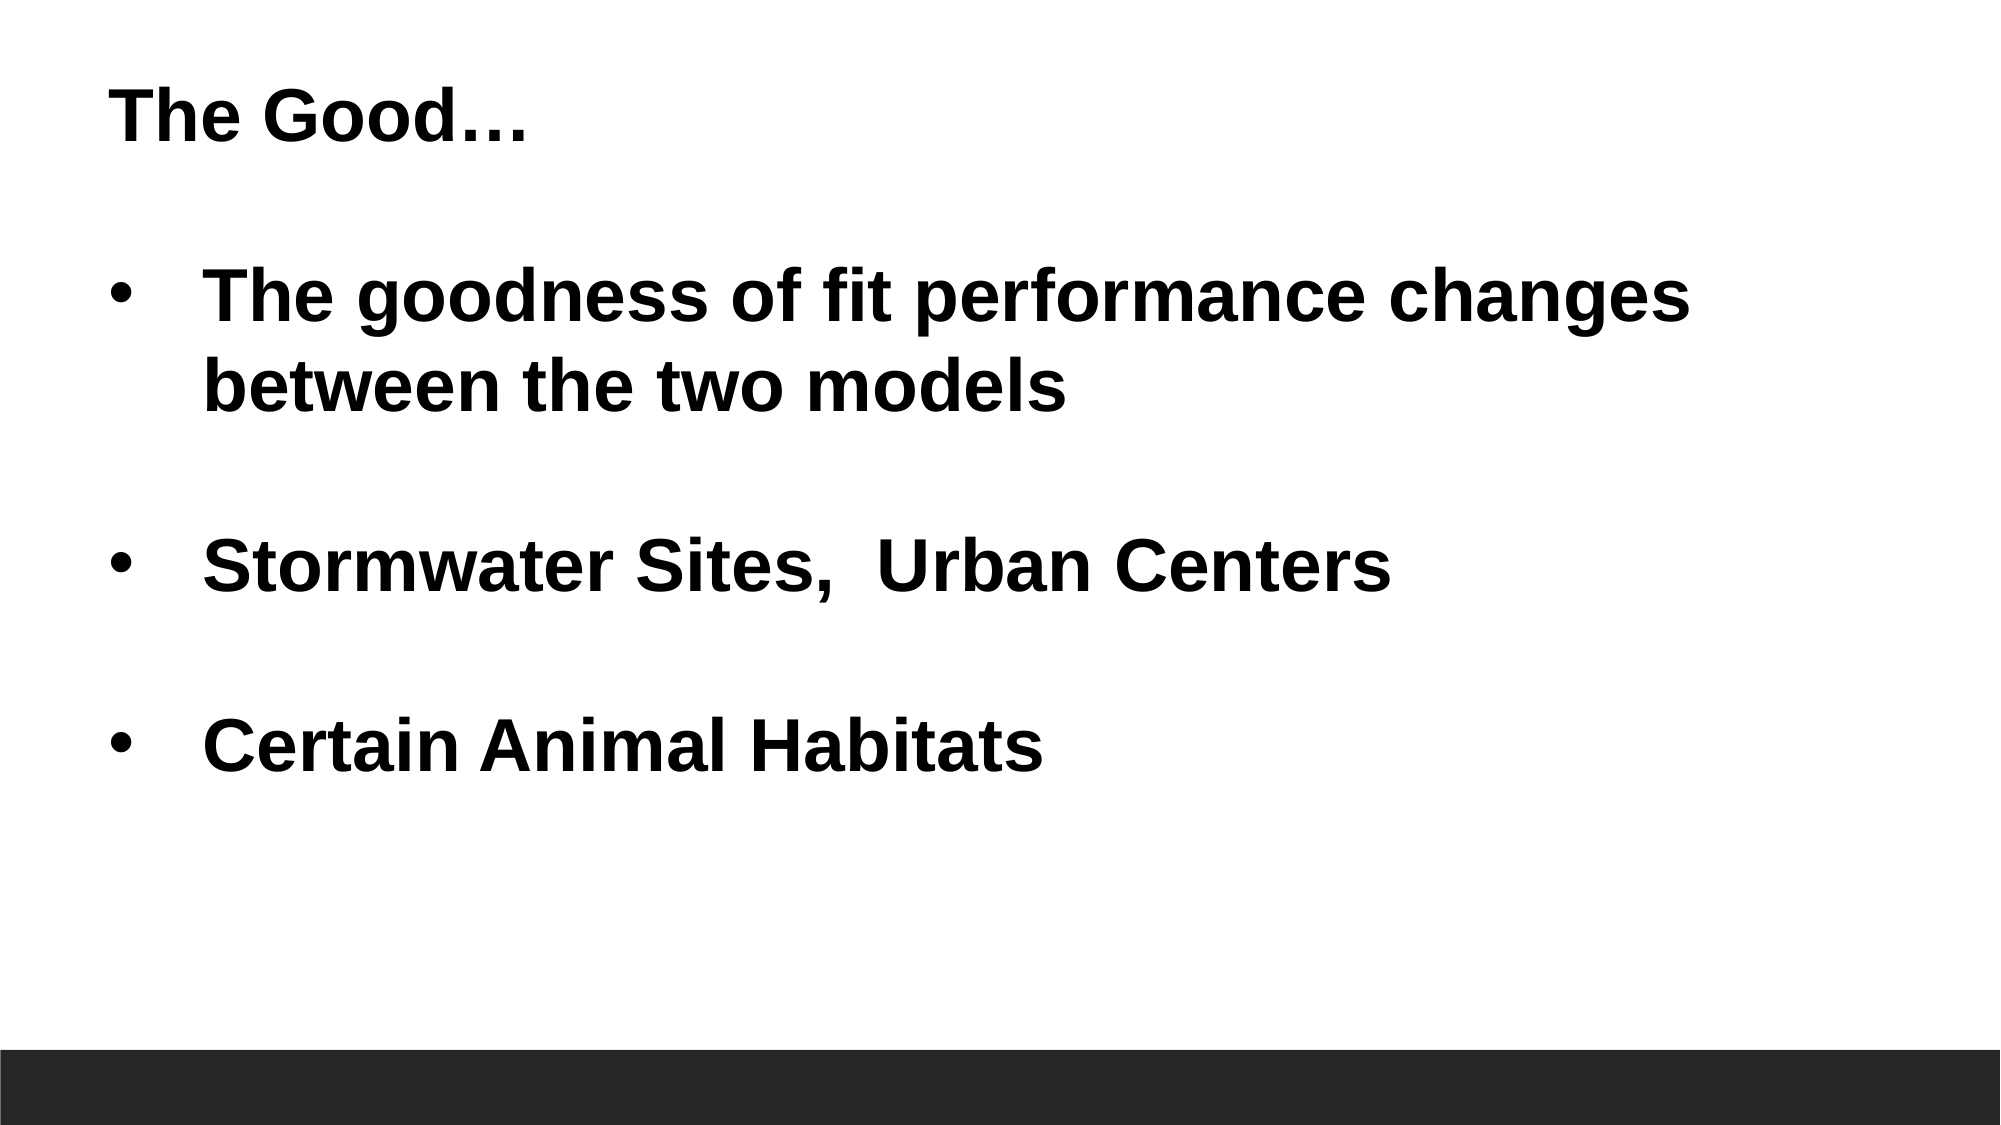

The Good…

The goodness of fit performance changes between the two models

Stormwater Sites,  Urban Centers

Certain Animal Habitats